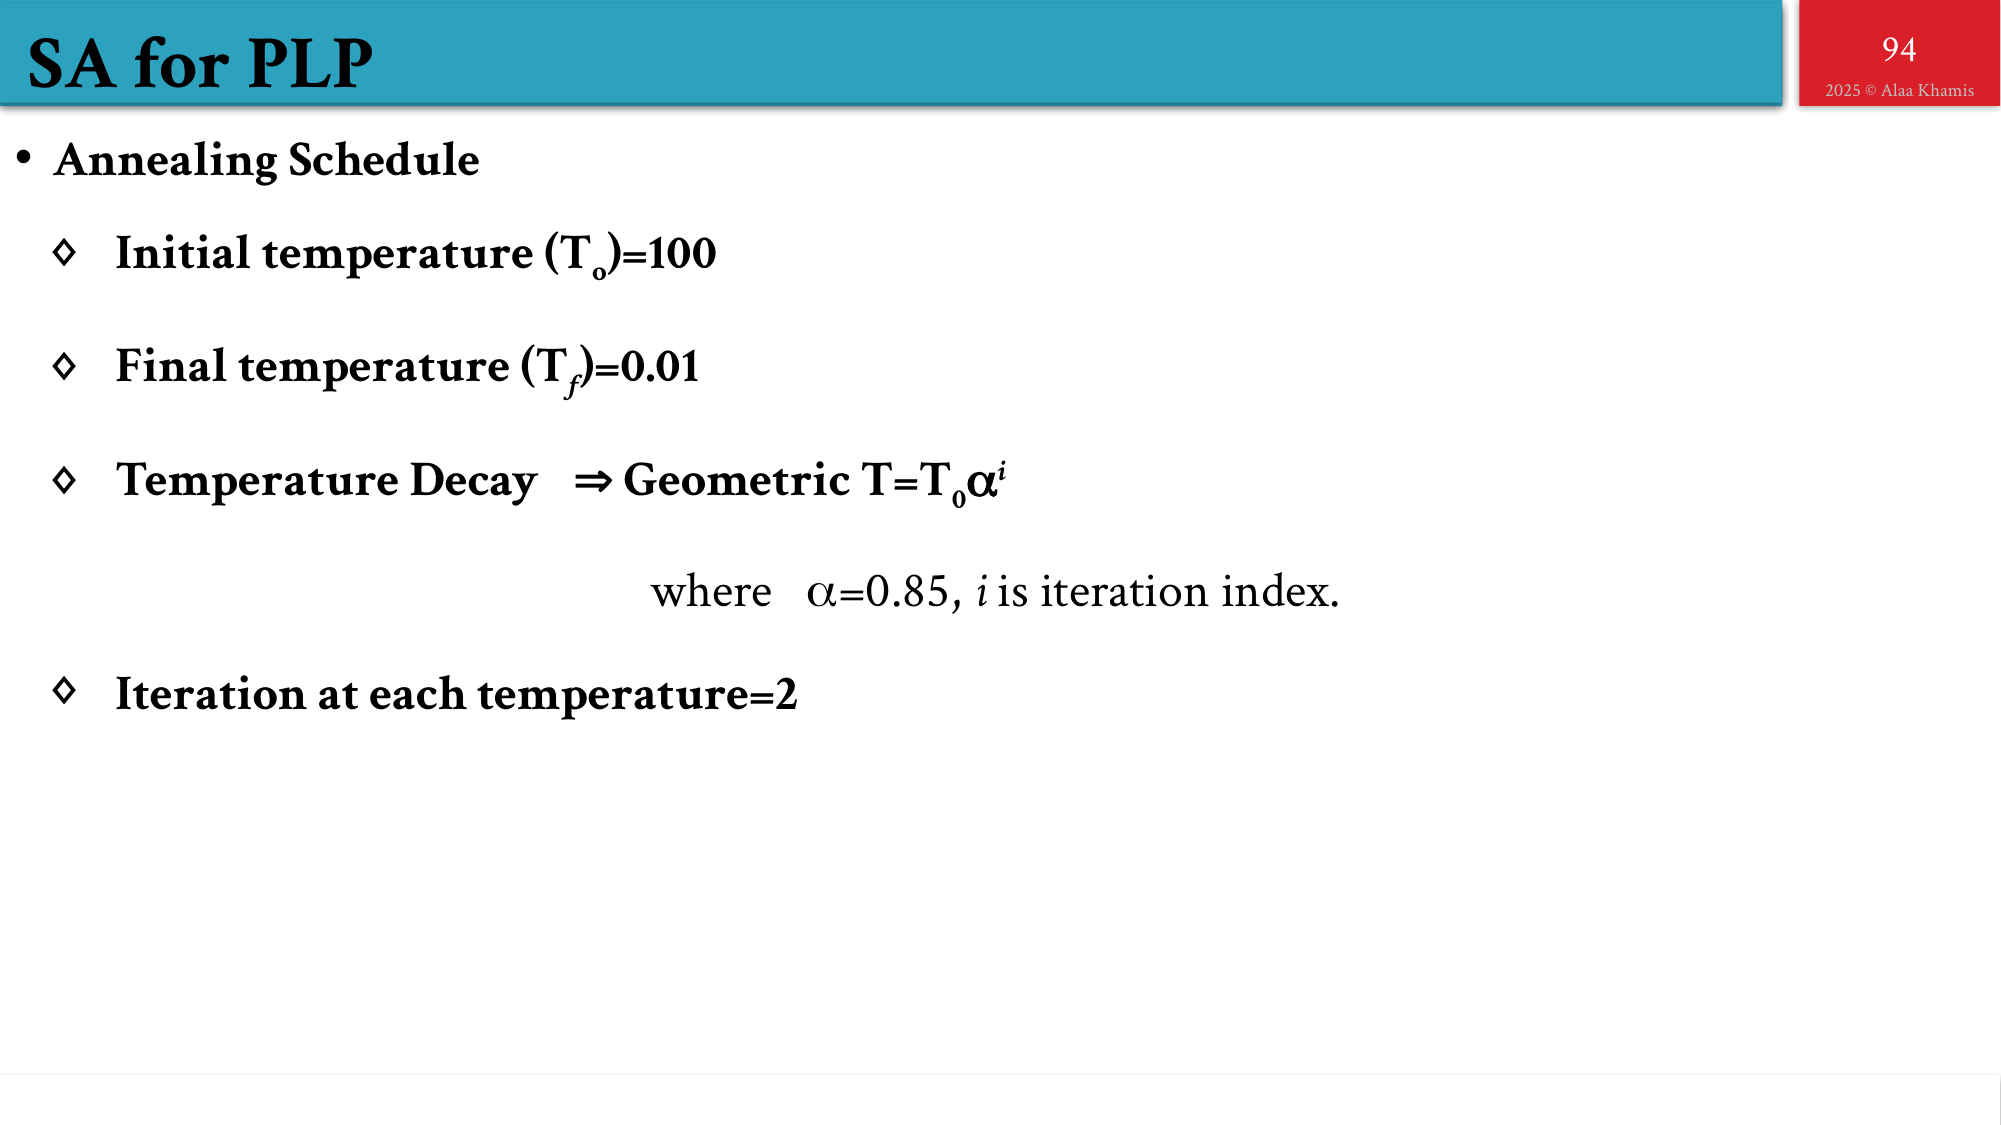

SA for PLP
Annealing Schedule
Initial temperature (To)=100
Final temperature (Tf)=0.01
Temperature Decay  ⇒ Geometric T=T0αi
				where   α=0.85, i is iteration index.
Iteration at each temperature=2